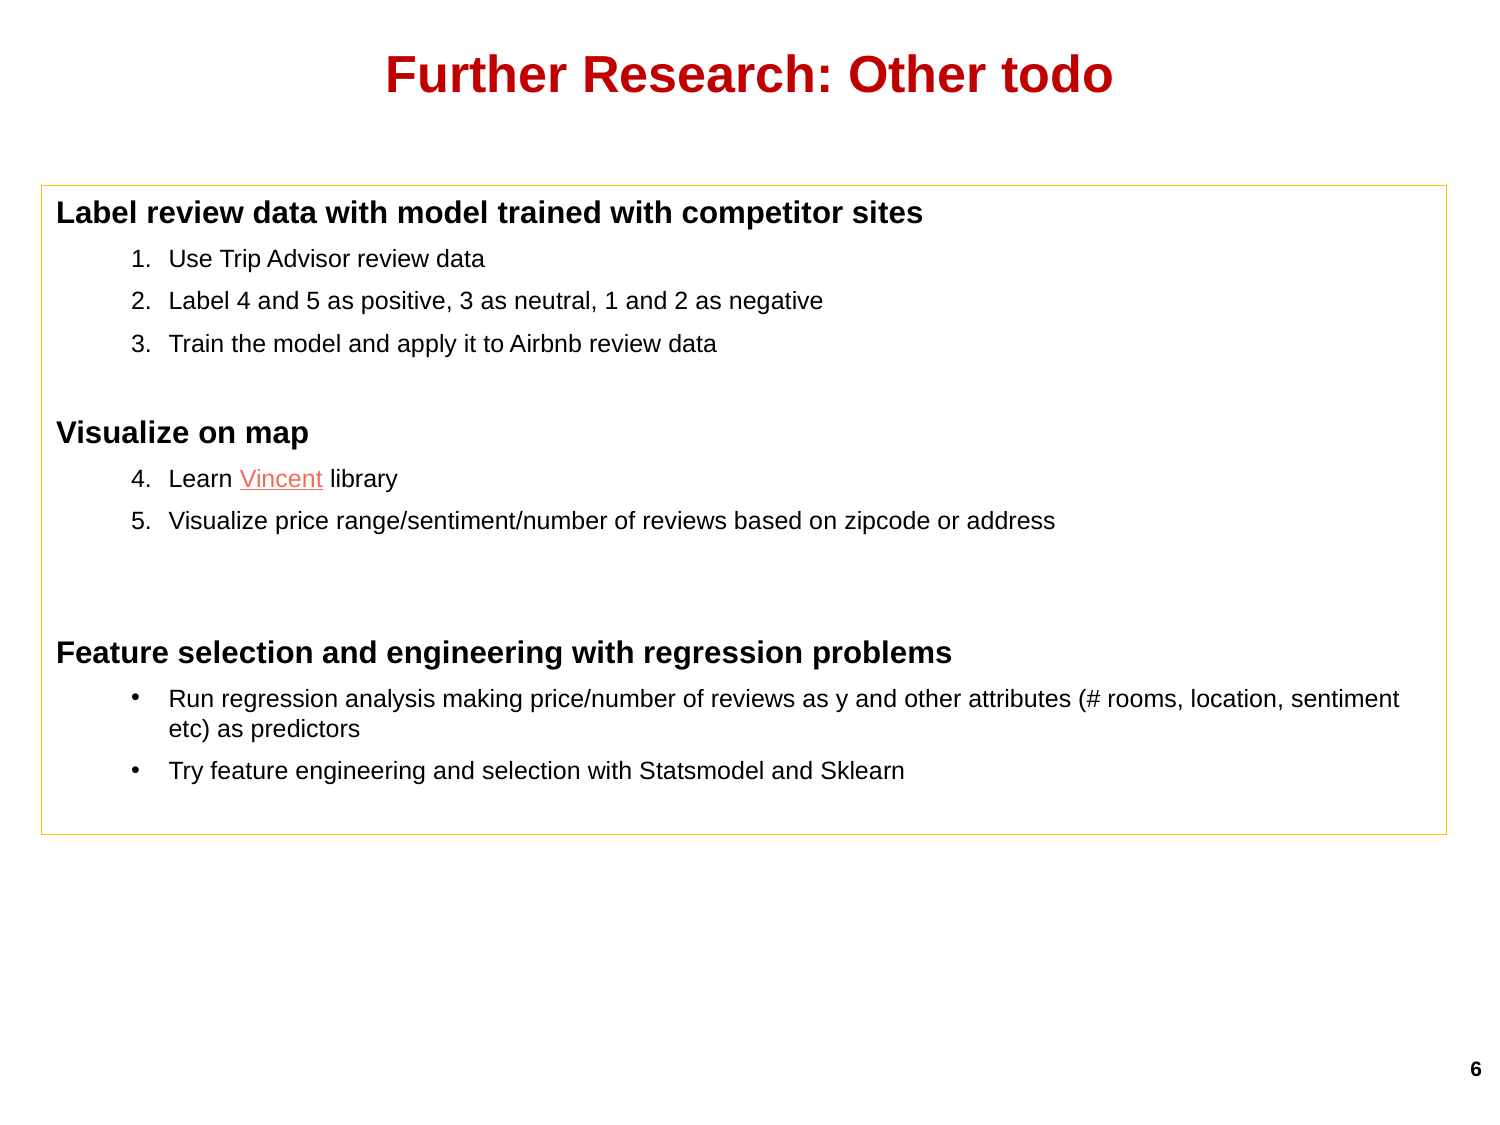

# Further Research: Other todo
Label review data with model trained with competitor sites
Use Trip Advisor review data
Label 4 and 5 as positive, 3 as neutral, 1 and 2 as negative
Train the model and apply it to Airbnb review data

Visualize on map
Learn Vincent library
Visualize price range/sentiment/number of reviews based on zipcode or address

Feature selection and engineering with regression problems
Run regression analysis making price/number of reviews as y and other attributes (# rooms, location, sentiment etc) as predictors
Try feature engineering and selection with Statsmodel and Sklearn